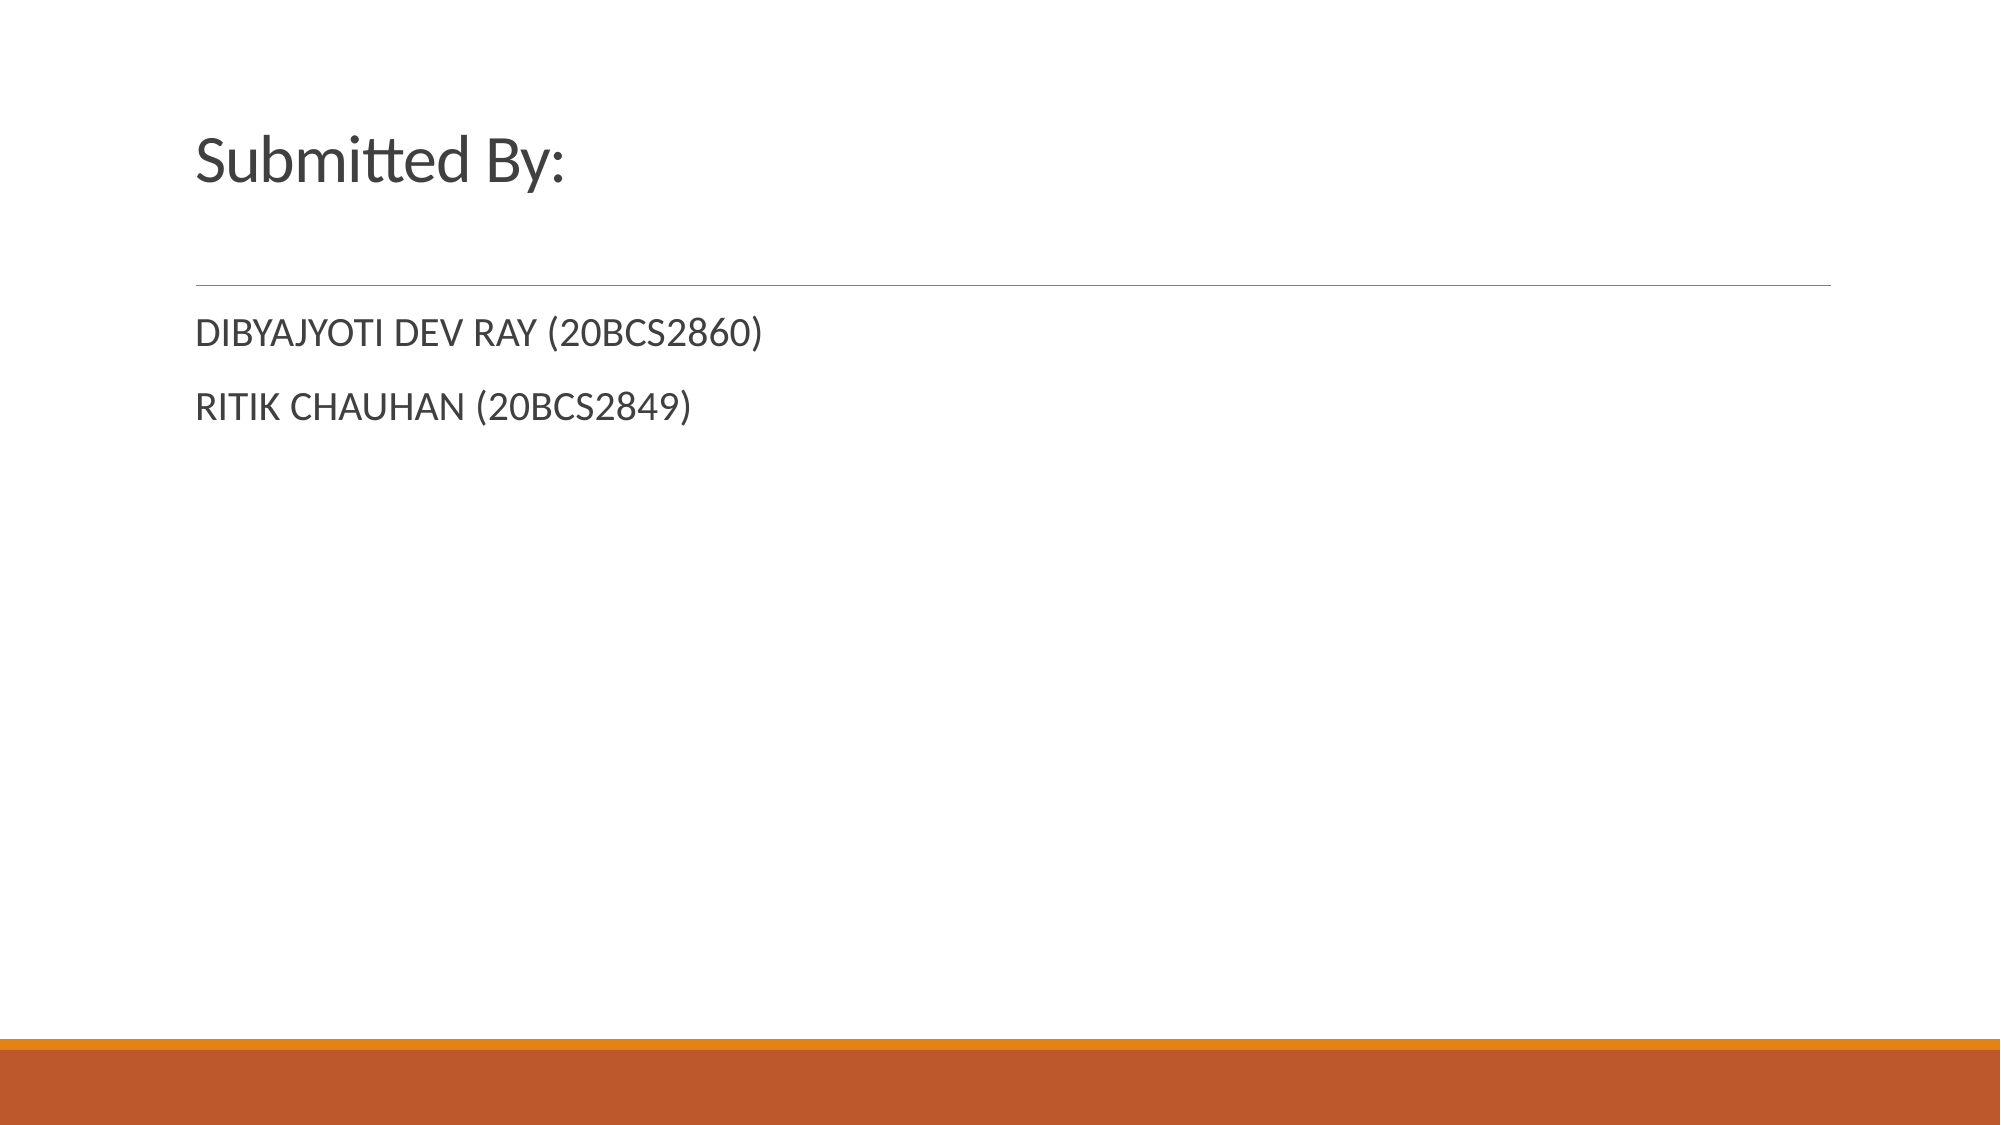

# Submitted By:
DIBYAJYOTI DEV RAY (20BCS2860)
RITIK CHAUHAN (20BCS2849)